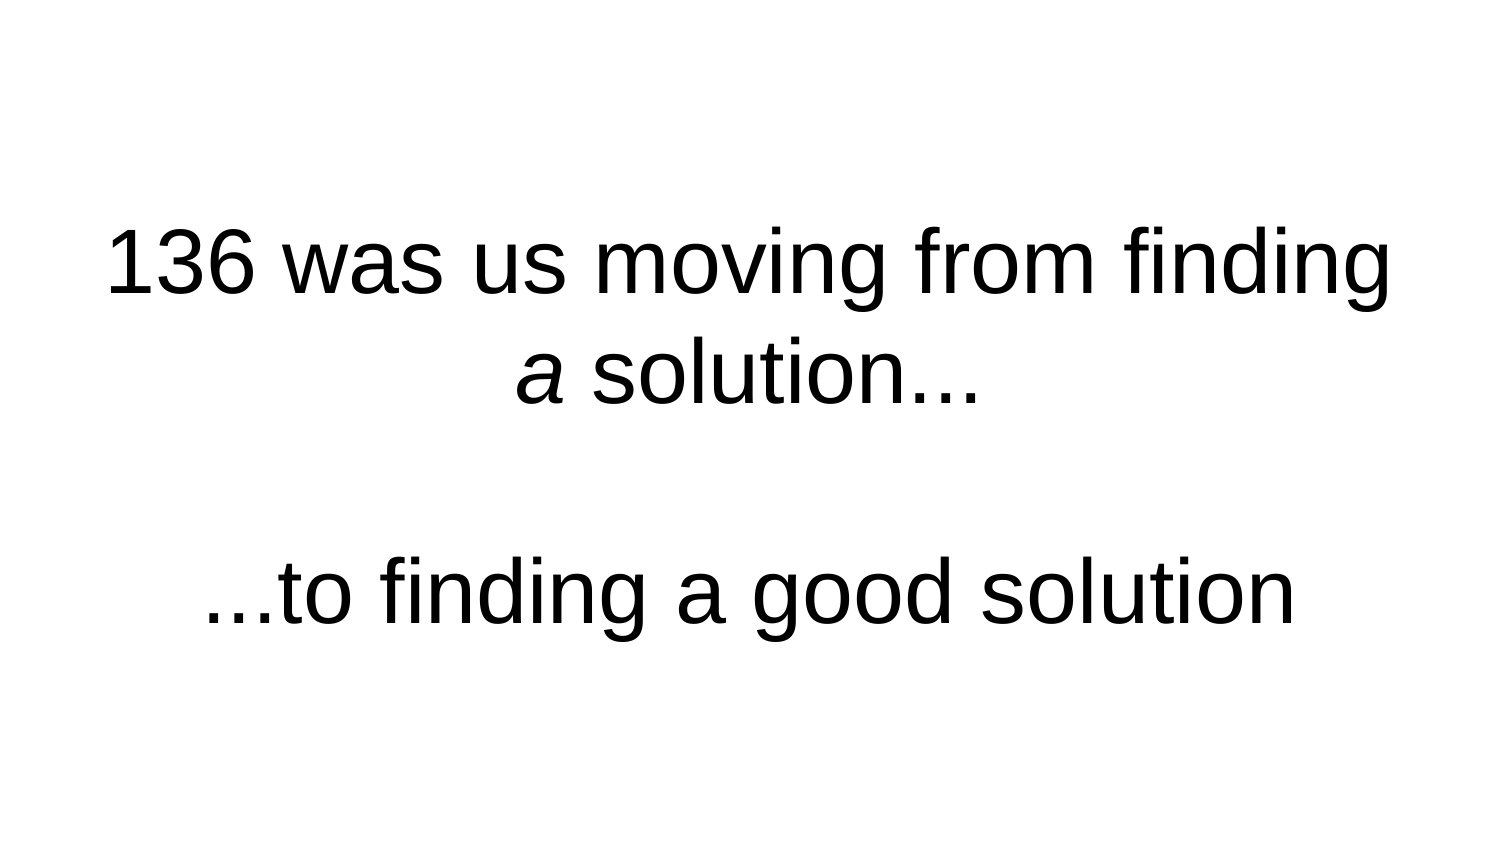

# 136 was us moving from finding a solution... ...to finding a good solution